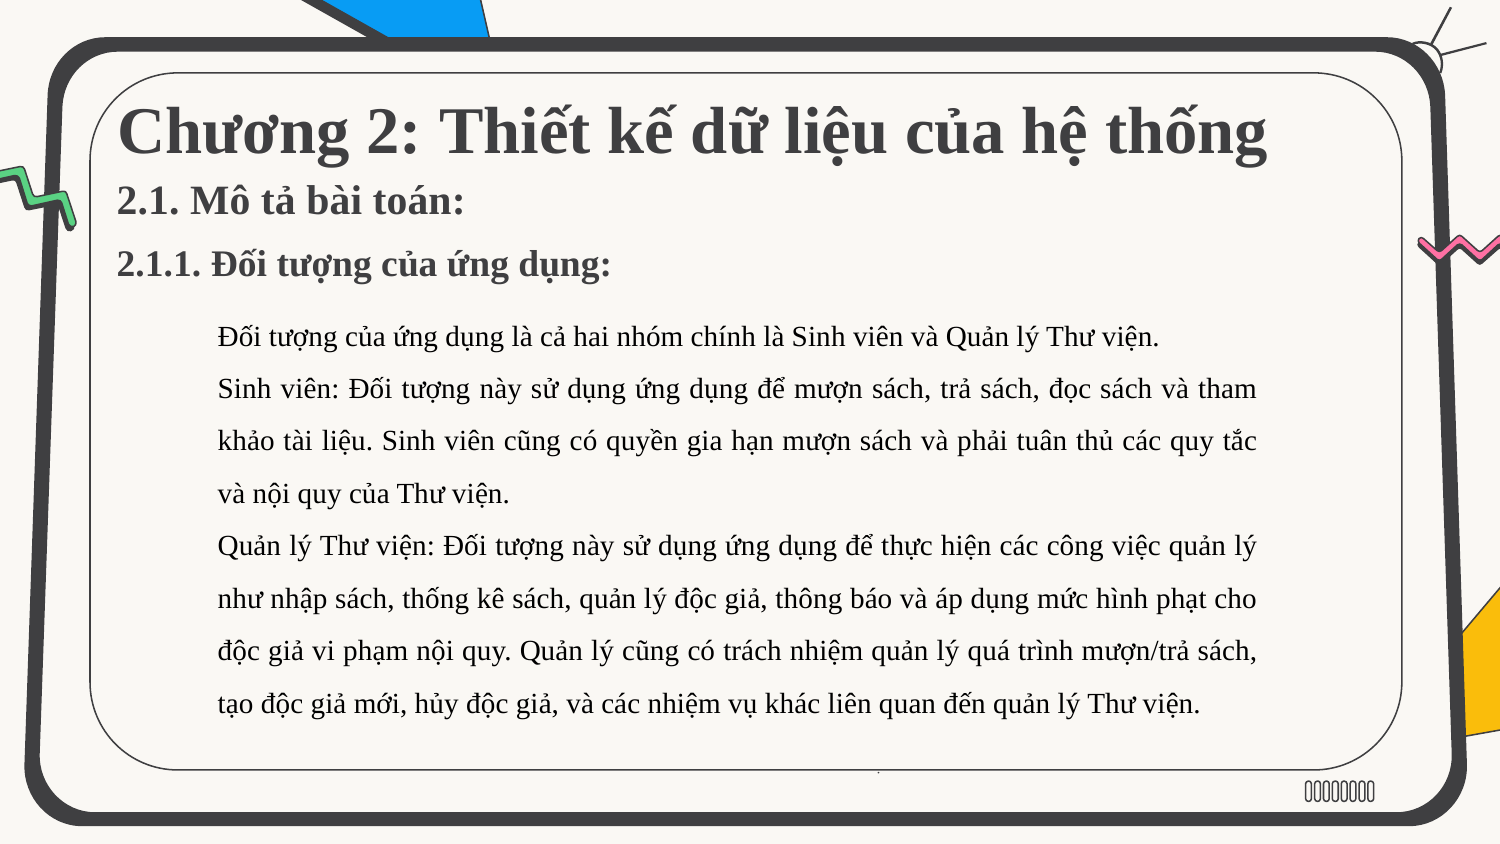

# Chương 2: Thiết kế dữ liệu của hệ thống
2.1. Mô tả bài toán:
2.1.1. Đối tượng của ứng dụng:
Đối tượng của ứng dụng là cả hai nhóm chính là Sinh viên và Quản lý Thư viện.
Sinh viên: Đối tượng này sử dụng ứng dụng để mượn sách, trả sách, đọc sách và tham khảo tài liệu. Sinh viên cũng có quyền gia hạn mượn sách và phải tuân thủ các quy tắc và nội quy của Thư viện.
Quản lý Thư viện: Đối tượng này sử dụng ứng dụng để thực hiện các công việc quản lý như nhập sách, thống kê sách, quản lý độc giả, thông báo và áp dụng mức hình phạt cho độc giả vi phạm nội quy. Quản lý cũng có trách nhiệm quản lý quá trình mượn/trả sách, tạo độc giả mới, hủy độc giả, và các nhiệm vụ khác liên quan đến quản lý Thư viện.